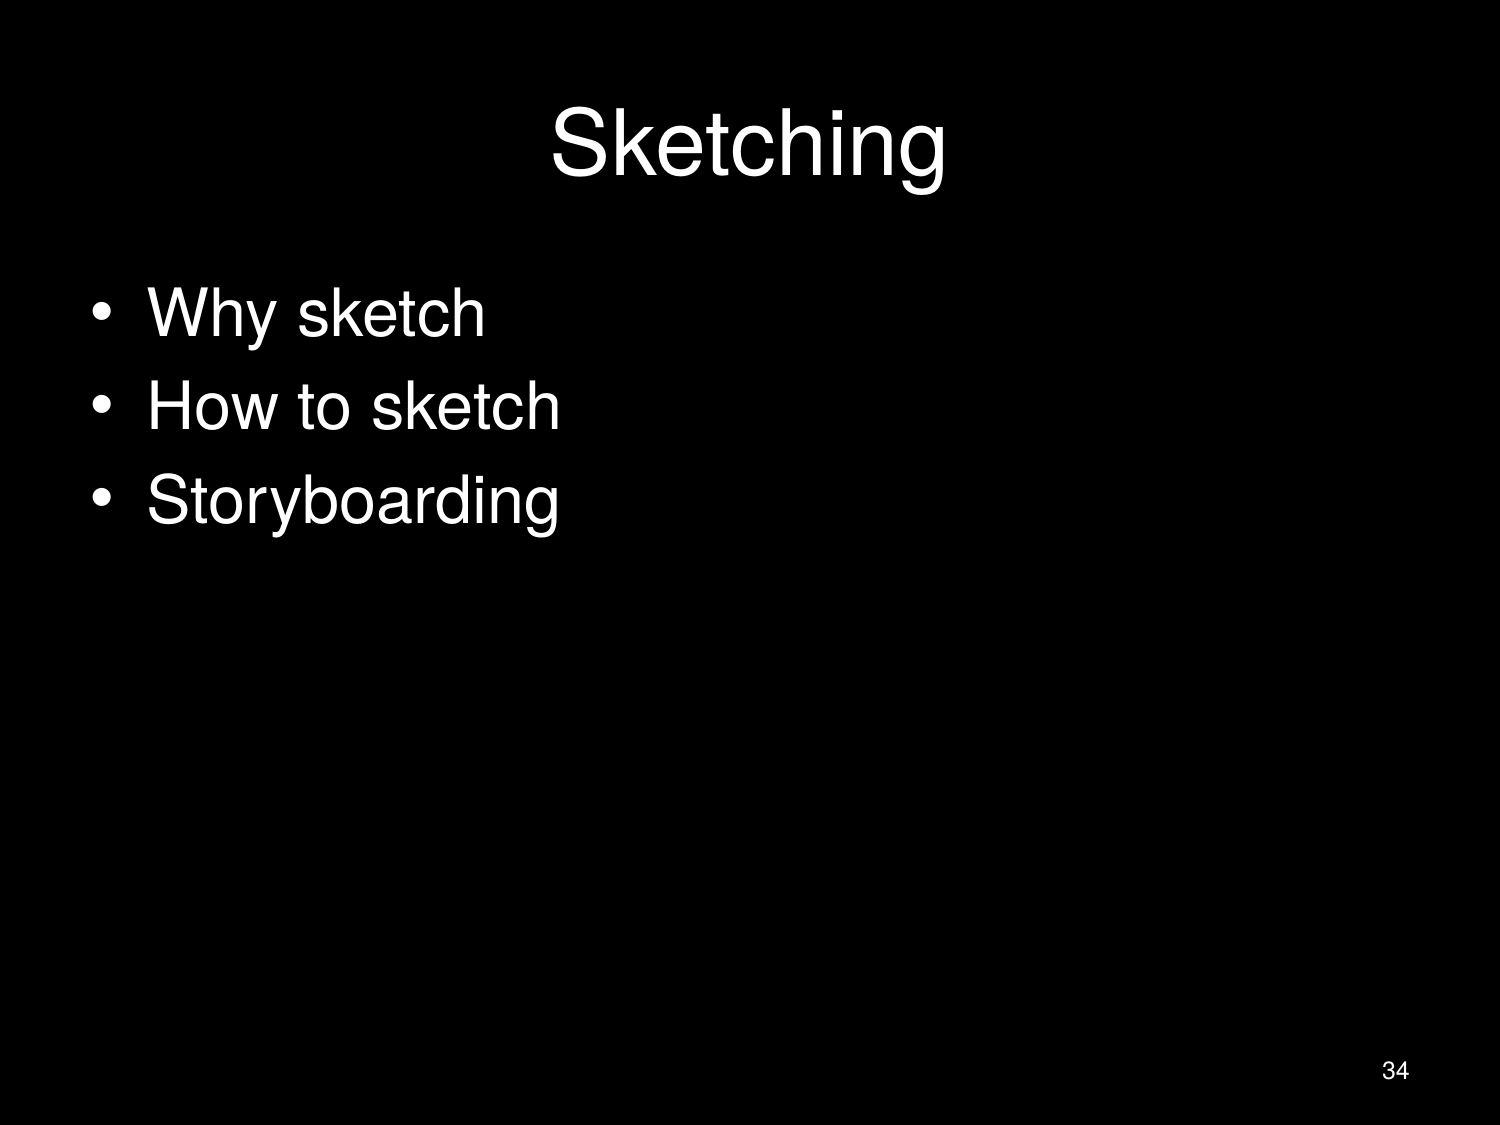

# Sketching
Why sketch
How to sketch
Storyboarding

34